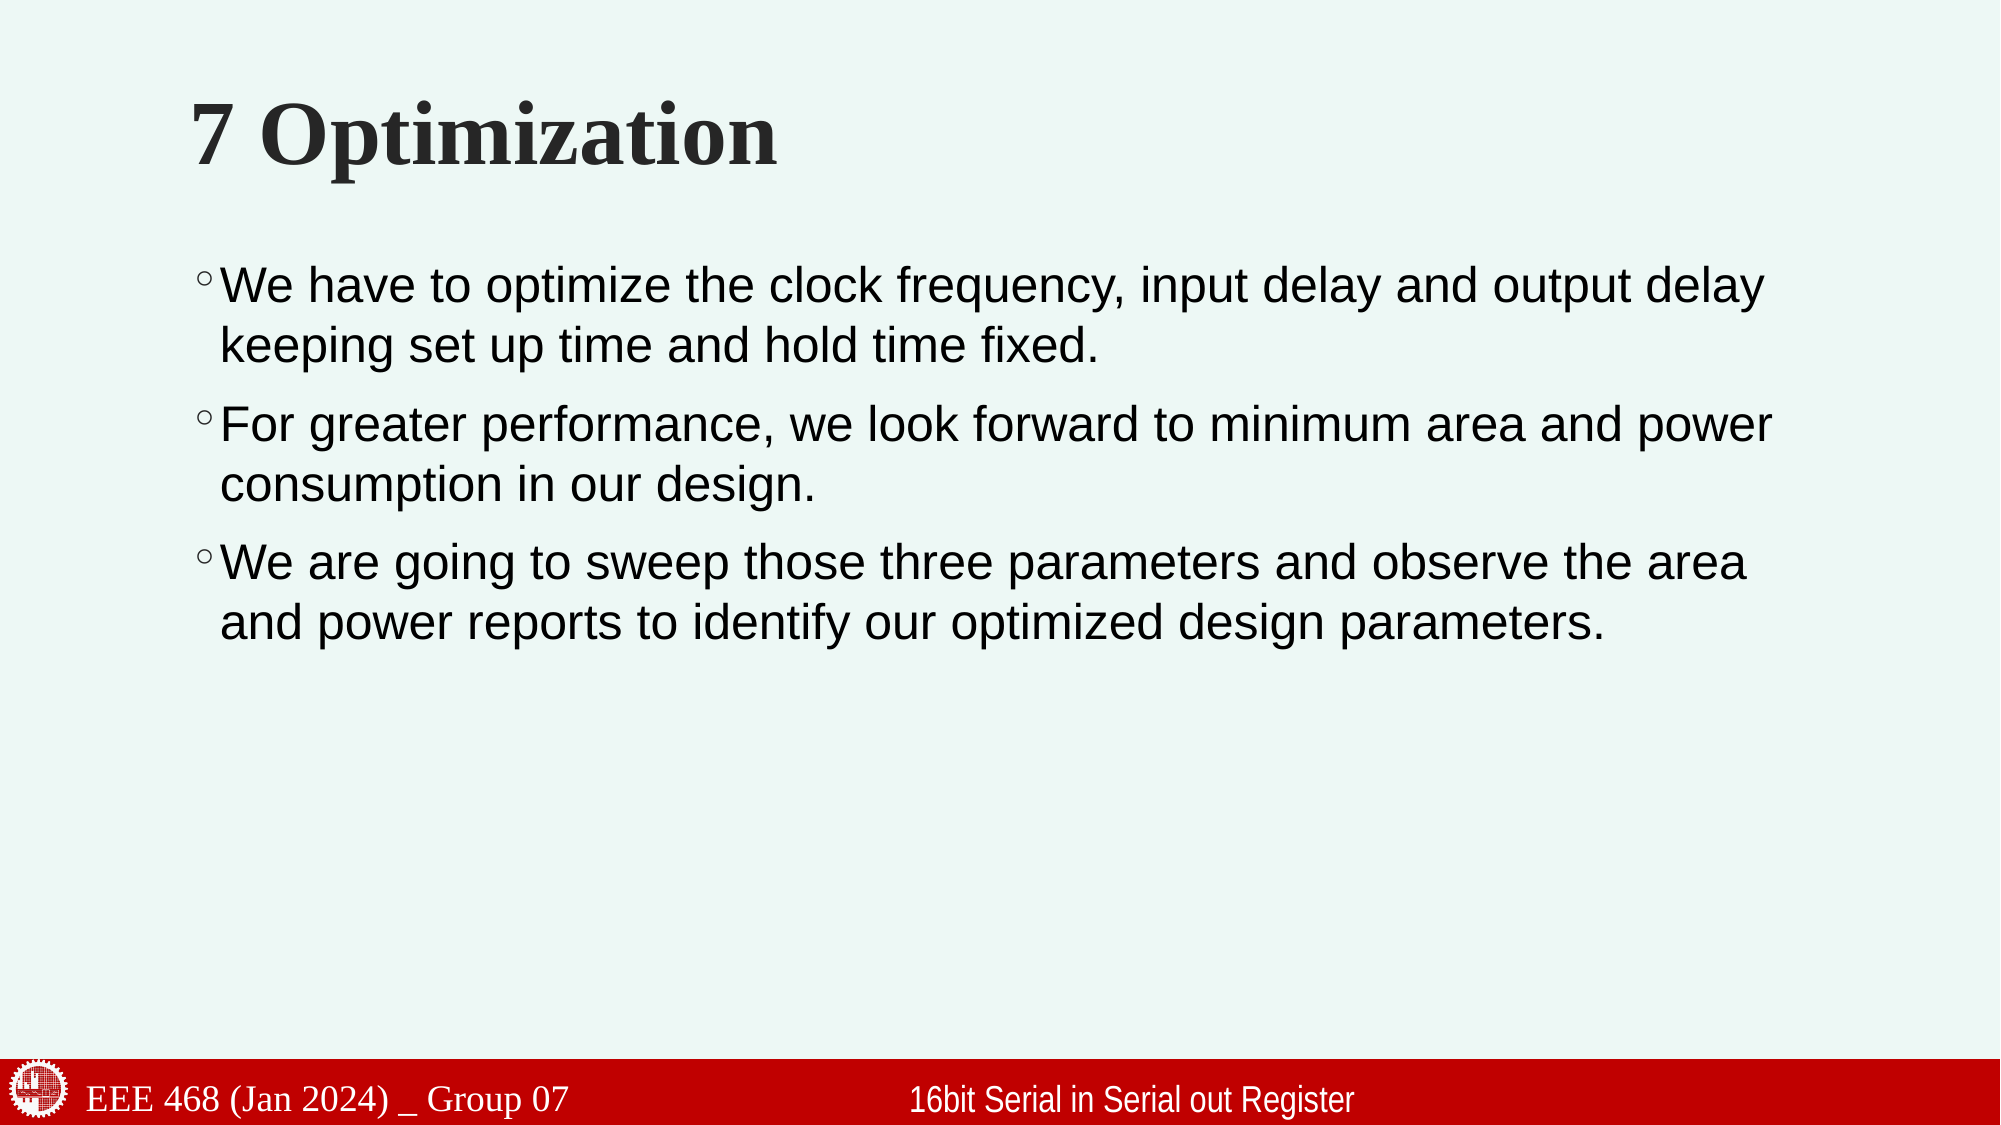

# 7 Optimization
We have to optimize the clock frequency, input delay and output delay keeping set up time and hold time fixed.
For greater performance, we look forward to minimum area and power consumption in our design.
We are going to sweep those three parameters and observe the area and power reports to identify our optimized design parameters.
EEE 468 (Jan 2024) _ Group 07
17
16bit Serial in Serial out Register